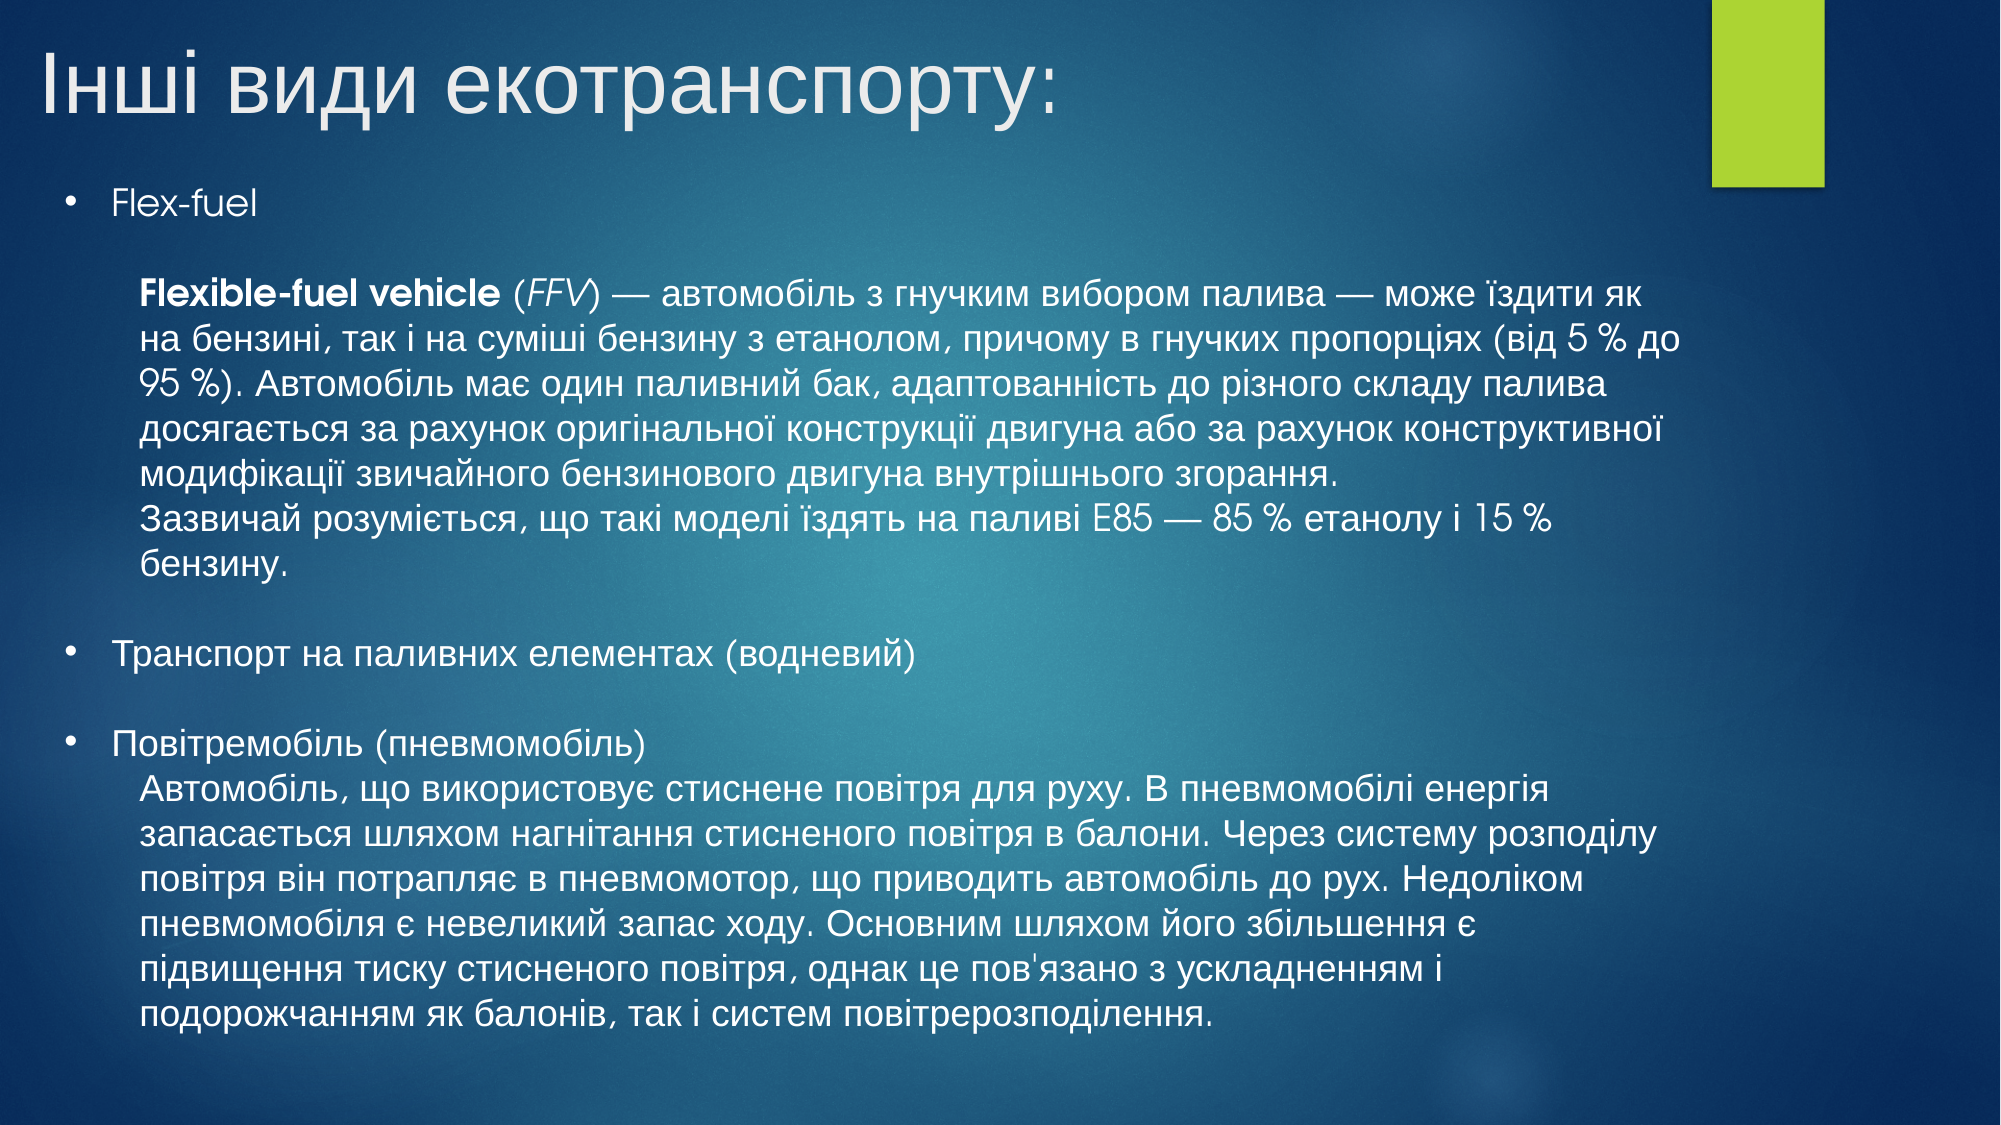

# Інші види екотранспорту:
Flex-fuel

Flexible-fuel vehicle (FFV) — автомобіль з гнучким вибором палива — може їздити як на бензині, так і на суміші бензину з етанолом, причому в гнучких пропорціях (від 5 % до 95 %). Автомобіль має один паливний бак, адаптованність до різного складу палива досягається за рахунок оригінальної конструкції двигуна або за рахунок конструктивної модифікації звичайного бензинового двигуна внутрішнього згорання.
Зазвичай розуміється, що такі моделі їздять на паливі E85 — 85 % етанолу і 15 % бензину.

Транспорт на паливних елементах (водневий)

Повітремобіль (пневмомобіль)
Автомобіль, що використовує стиснене повітря для руху. В пневмомобілі енергія запасається шляхом нагнітання стисненого повітря в балони. Через систему розподілу повітря він потрапляє в пневмомотор, що приводить автомобіль до рух. Недоліком пневмомобіля є невеликий запас ходу. Основним шляхом його збільшення є підвищення тиску стисненого повітря, однак це пов'язано з ускладненням і подорожчанням як балонів, так і систем повітрерозподілення.